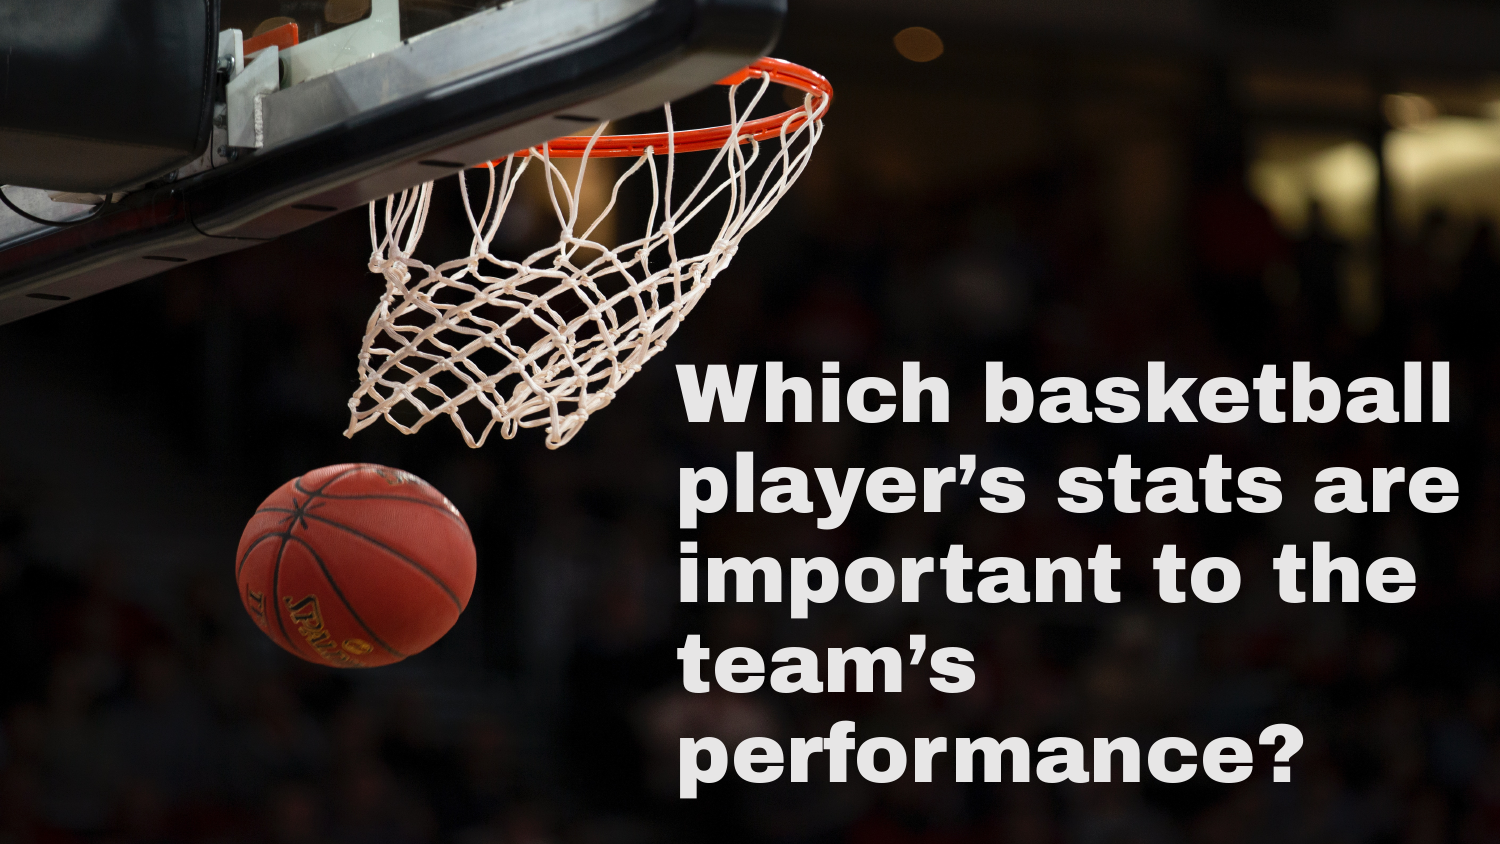

# Which basketball player’s stats are important to the team’s performance?